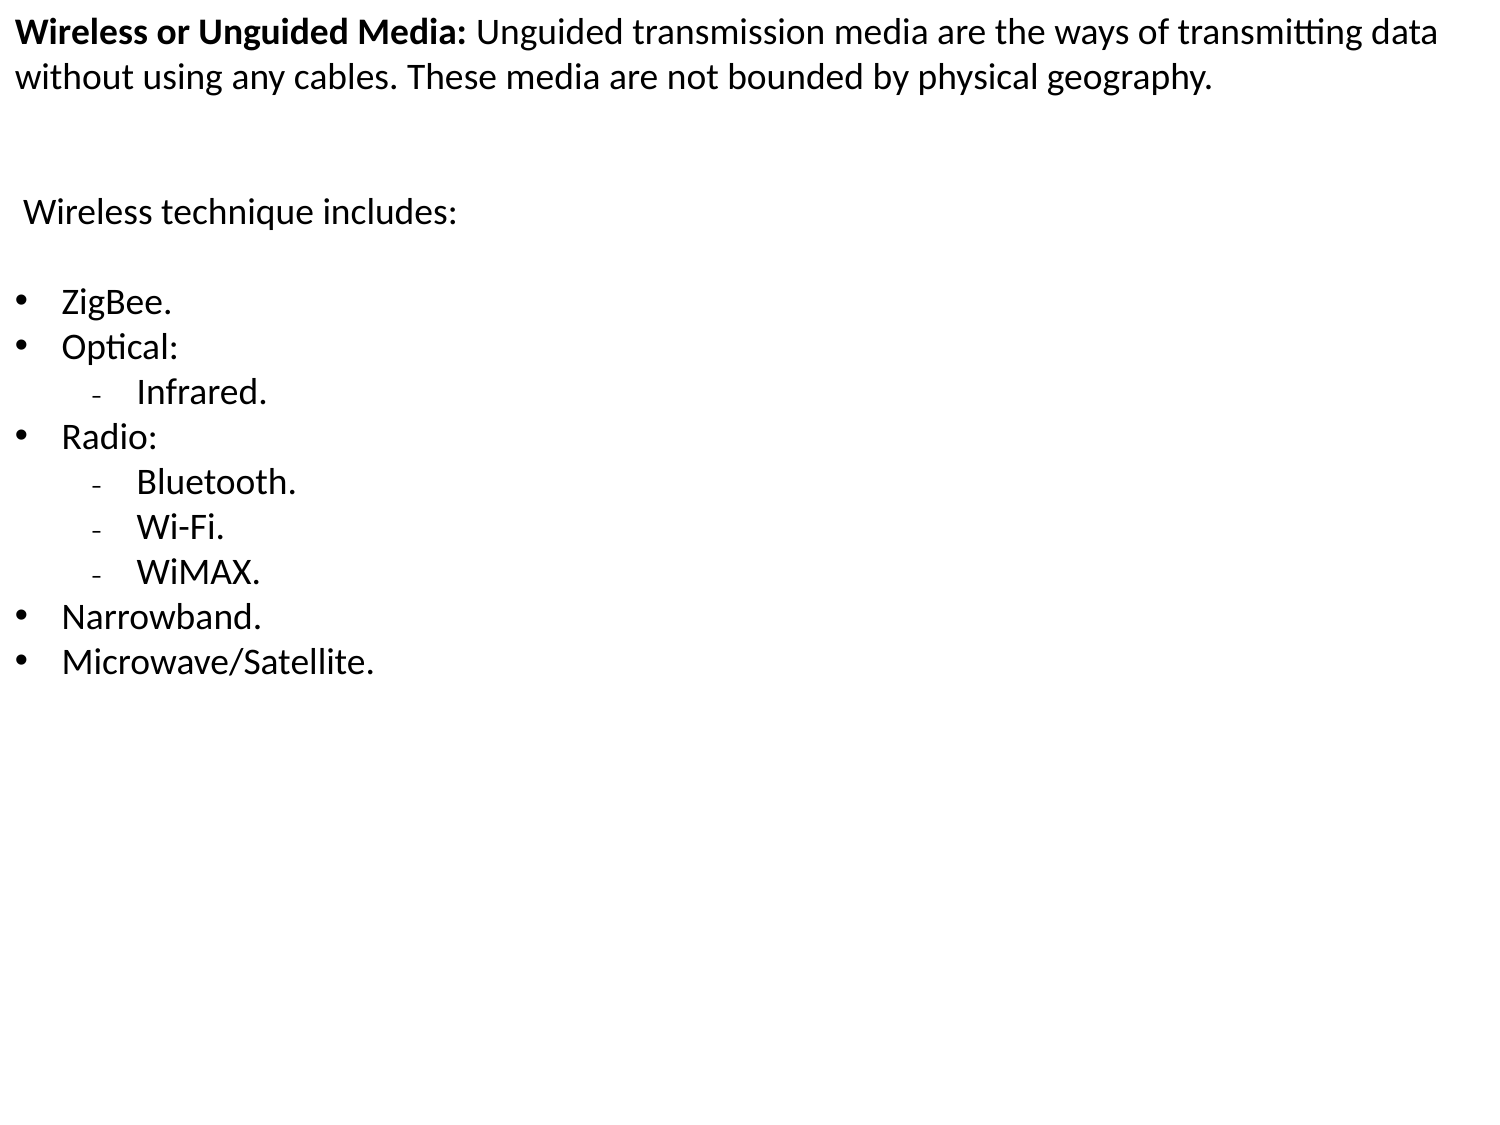

Wireless or Unguided Media: Unguided transmission media are the ways of transmitting data without using any cables. These media are not bounded by physical geography.

 Wireless technique includes:

ZigBee.
Optical:
Infrared.
Radio:
Bluetooth.
Wi-Fi.
WiMAX.
Narrowband.
Microwave/Satellite.